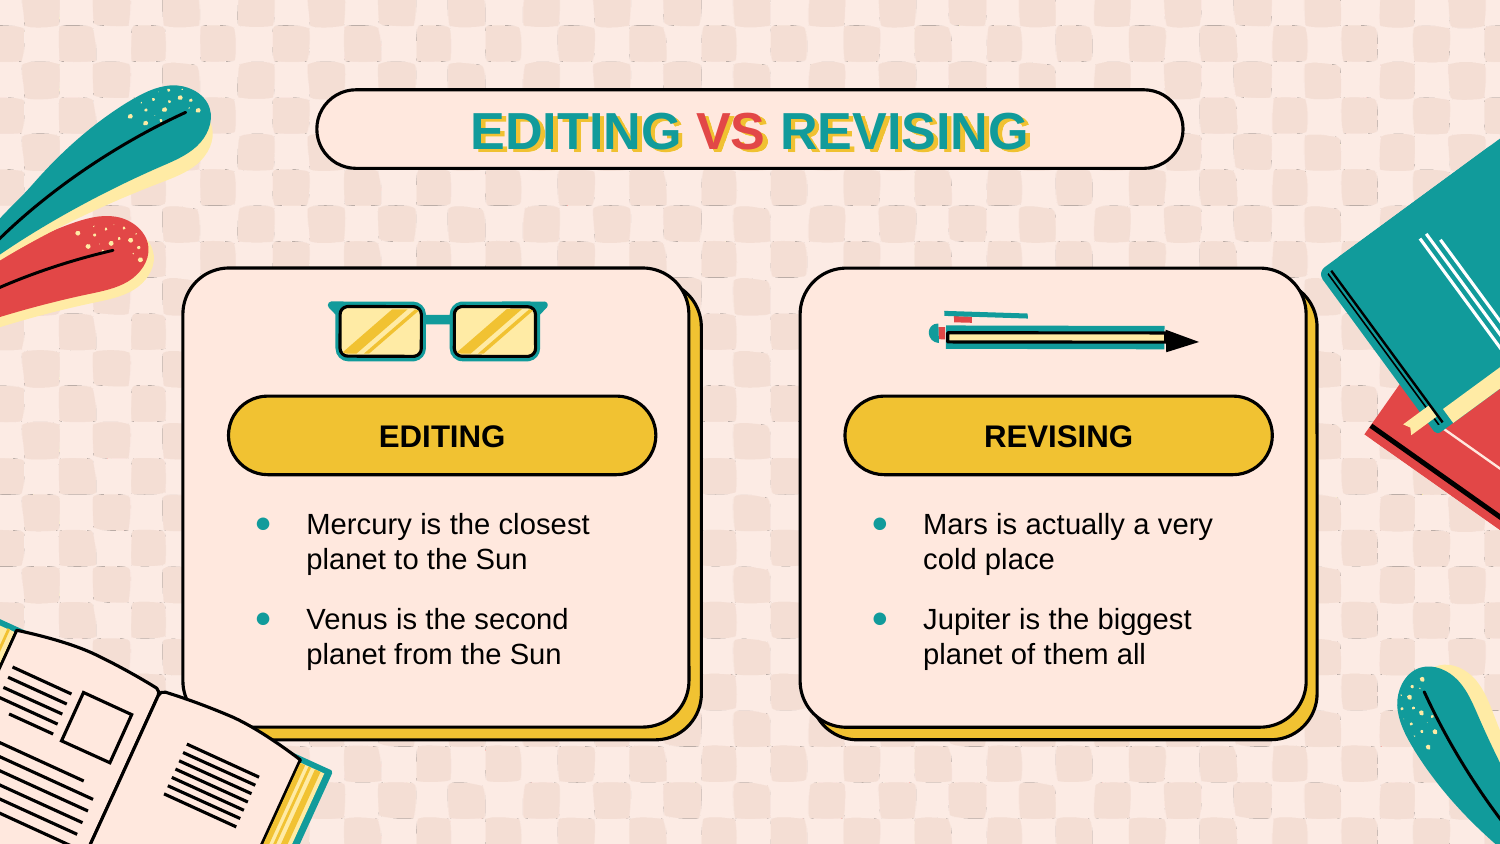

# EDITING VS REVISING

EDITING
REVISING
Mercury is the closest planet to the Sun
Venus is the second planet from the Sun
Mars is actually a very cold place
Jupiter is the biggest planet of them all